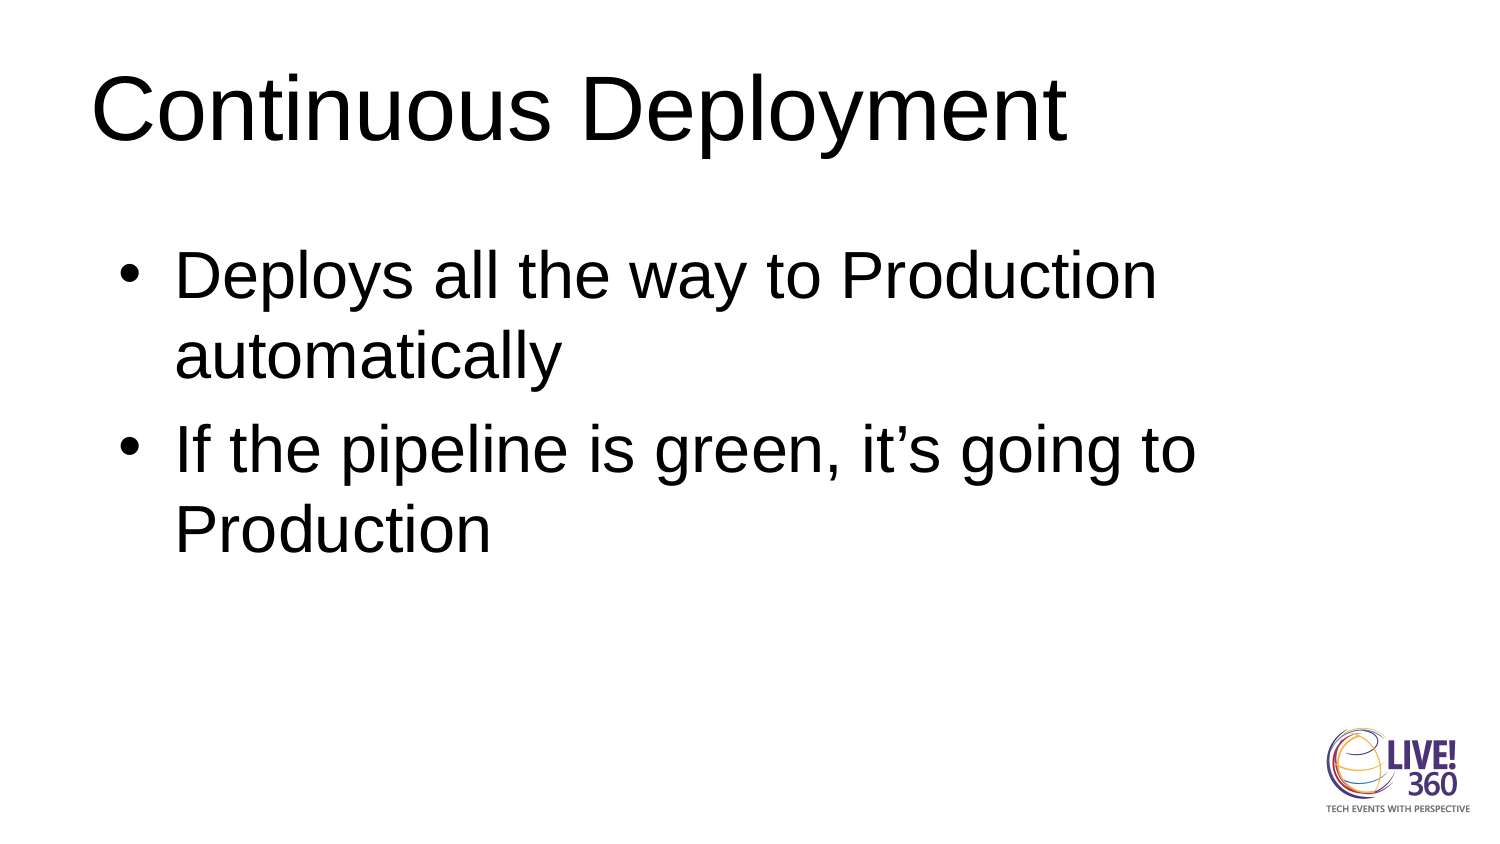

# Continuous Deployment
Deploys all the way to Production automatically
If the pipeline is green, it’s going to Production